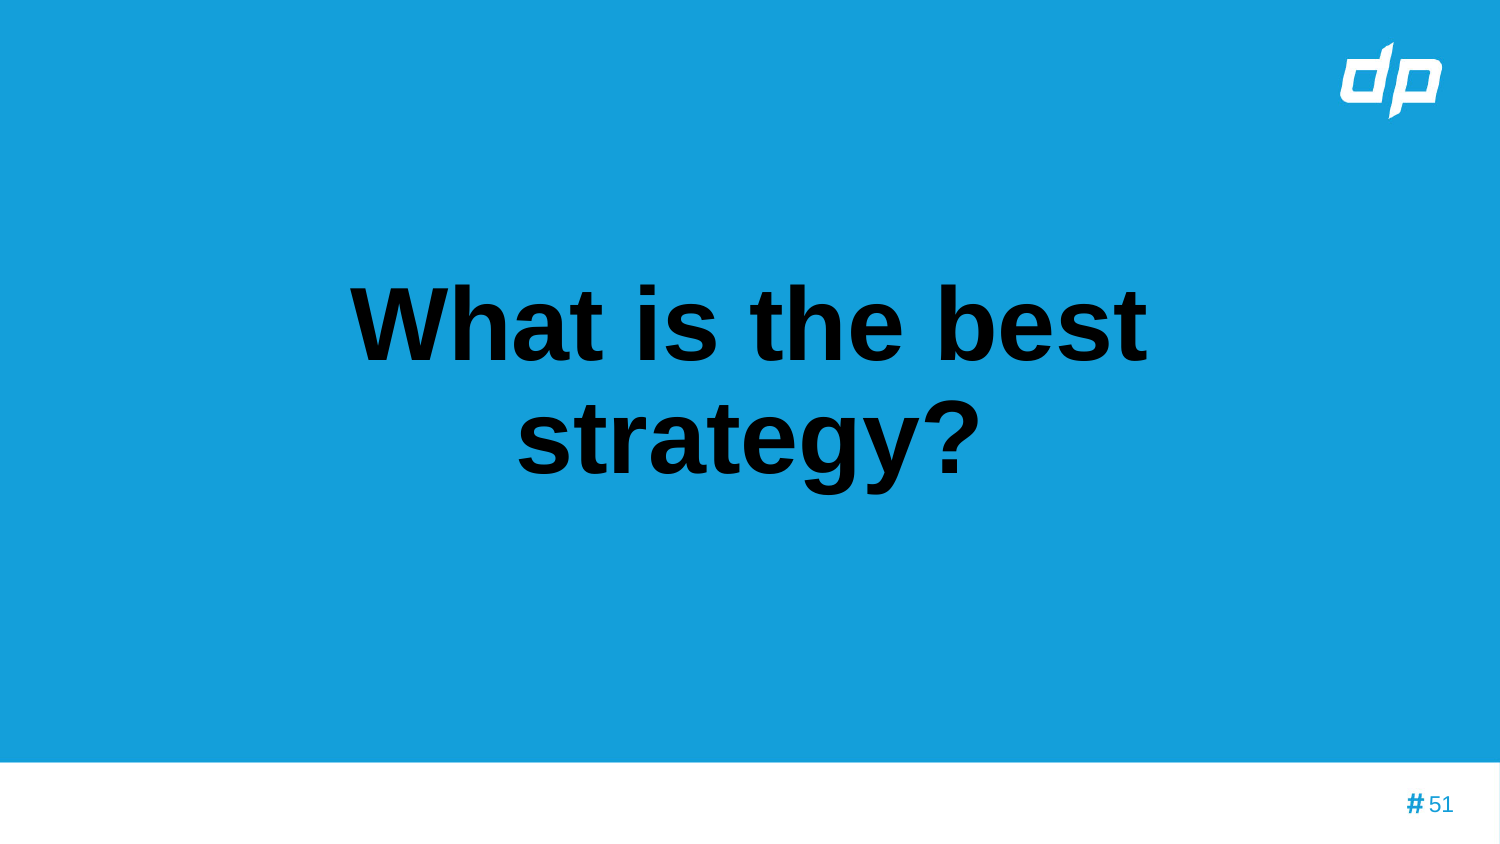

# What is the best strategy?
51